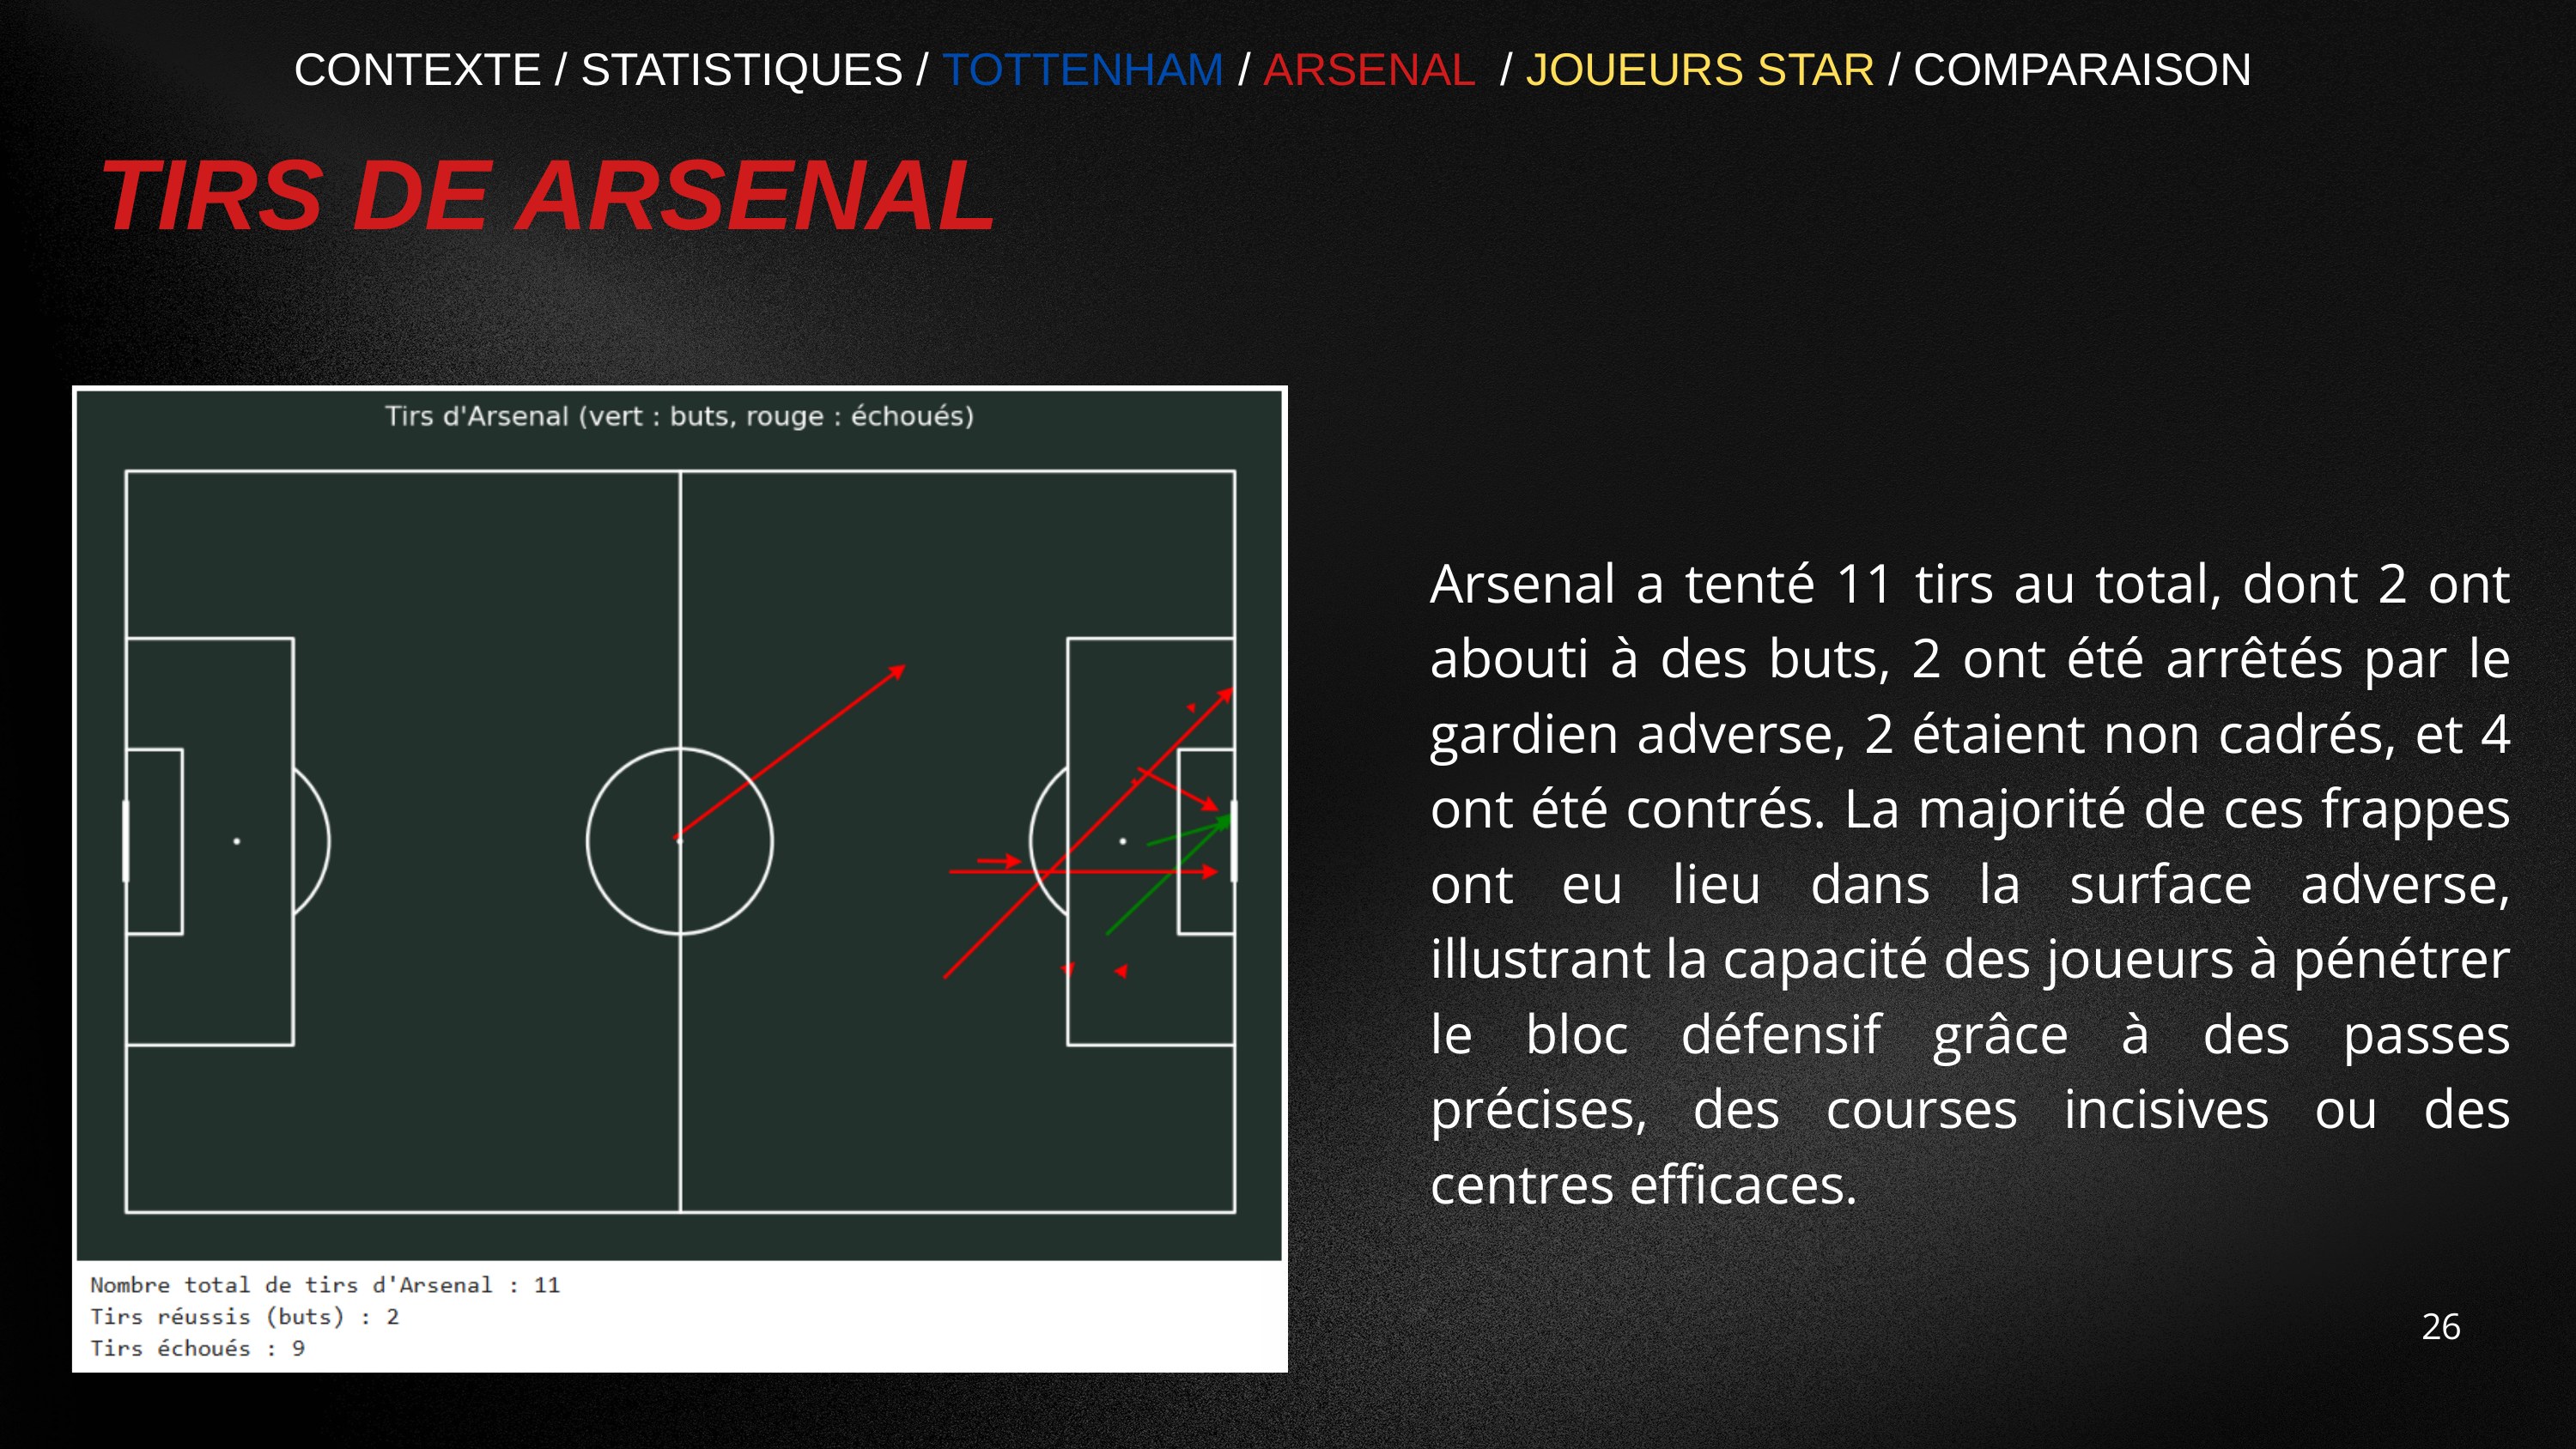

CONTEXTE / STATISTIQUES / TOTTENHAM / ARSENAL  / JOUEURS STAR / COMPARAISON
TIRS DE ARSENAL

Arsenal a tenté 11 tirs au total, dont 2 ont abouti à des buts, 2 ont été arrêtés par le gardien adverse, 2 étaient non cadrés, et 4 ont été contrés. La majorité de ces frappes ont eu lieu dans la surface adverse, illustrant la capacité des joueurs à pénétrer le bloc défensif grâce à des passes précises, des courses incisives ou des centres efficaces.
26